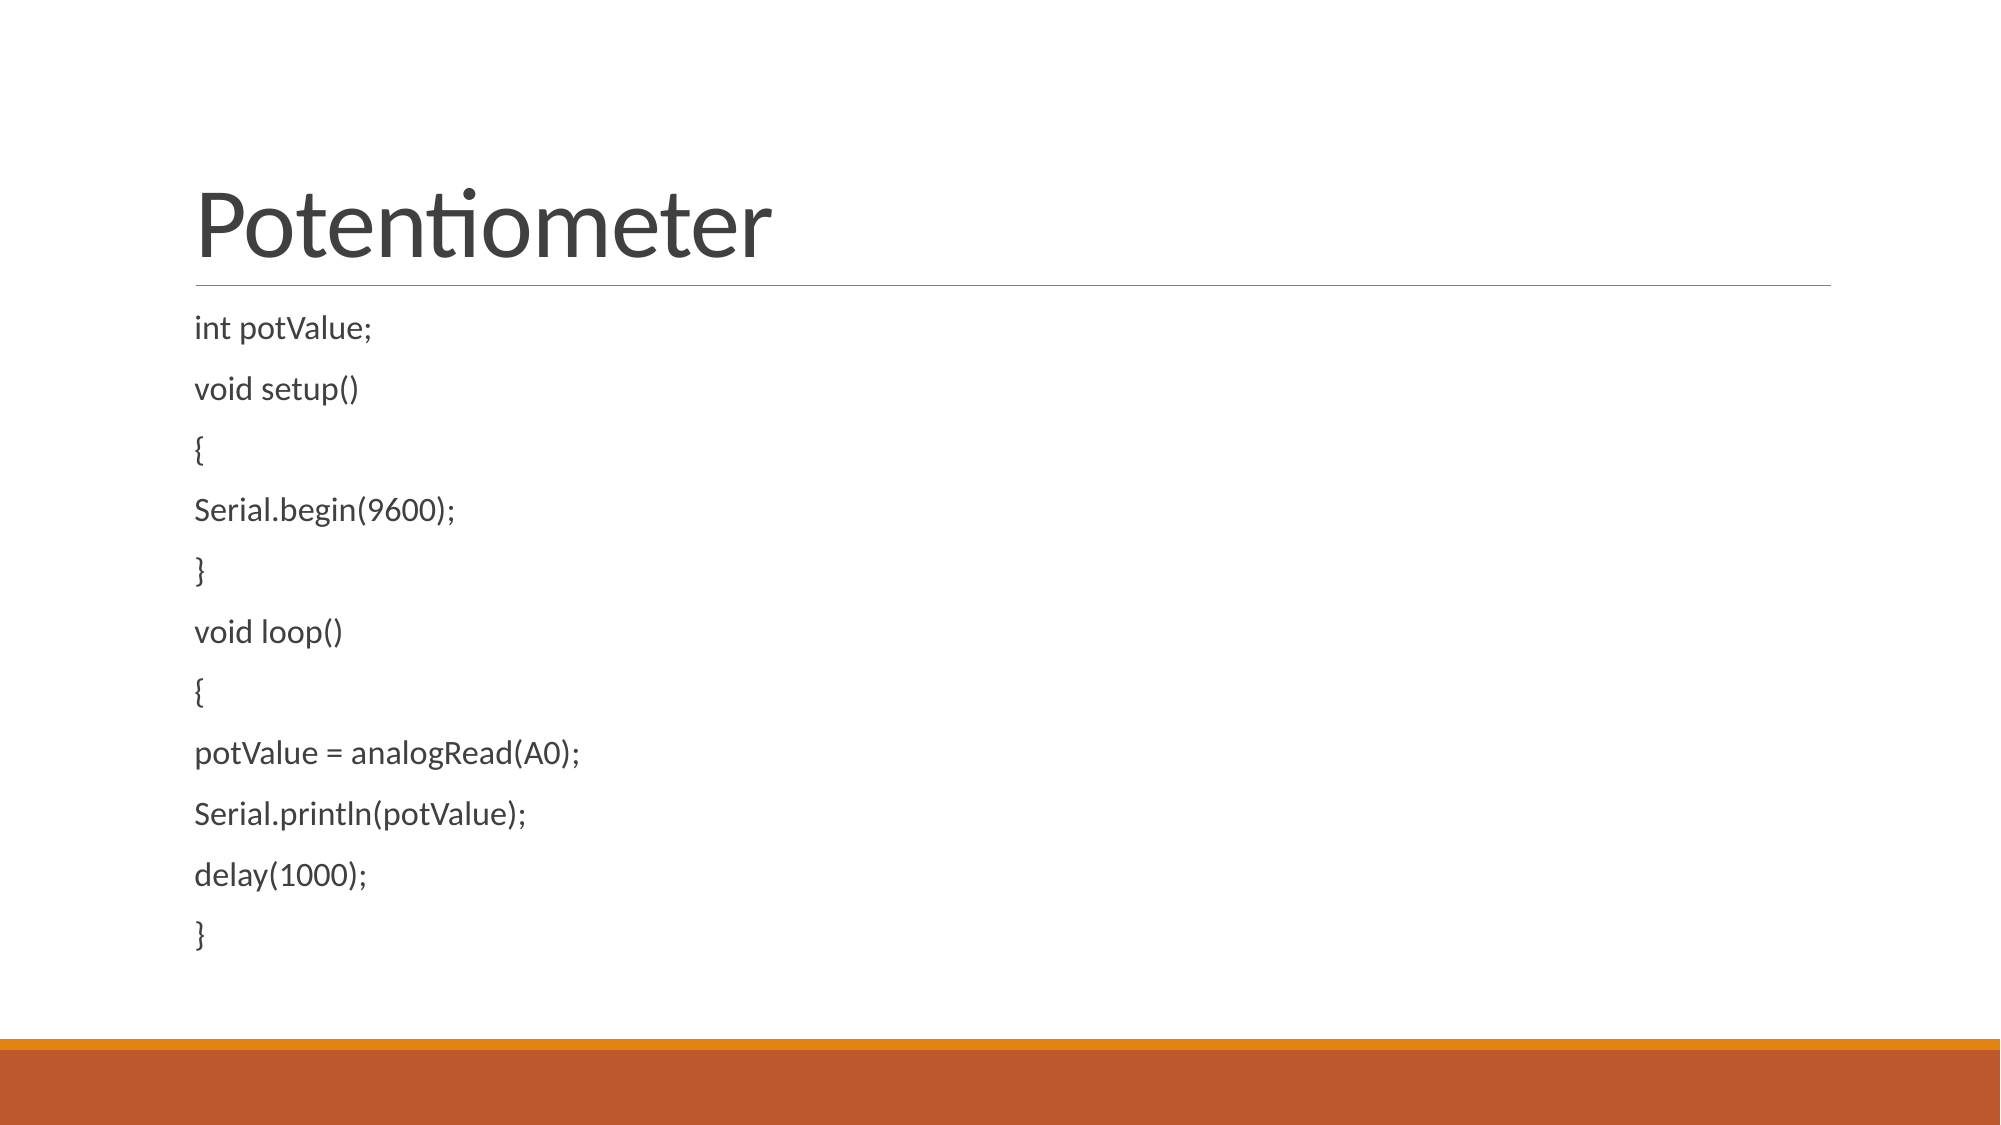

# Potentiometer
int potValue;
void setup()
{
Serial.begin(9600);
}
void loop()
{
potValue = analogRead(A0);
Serial.println(potValue);
delay(1000);
}